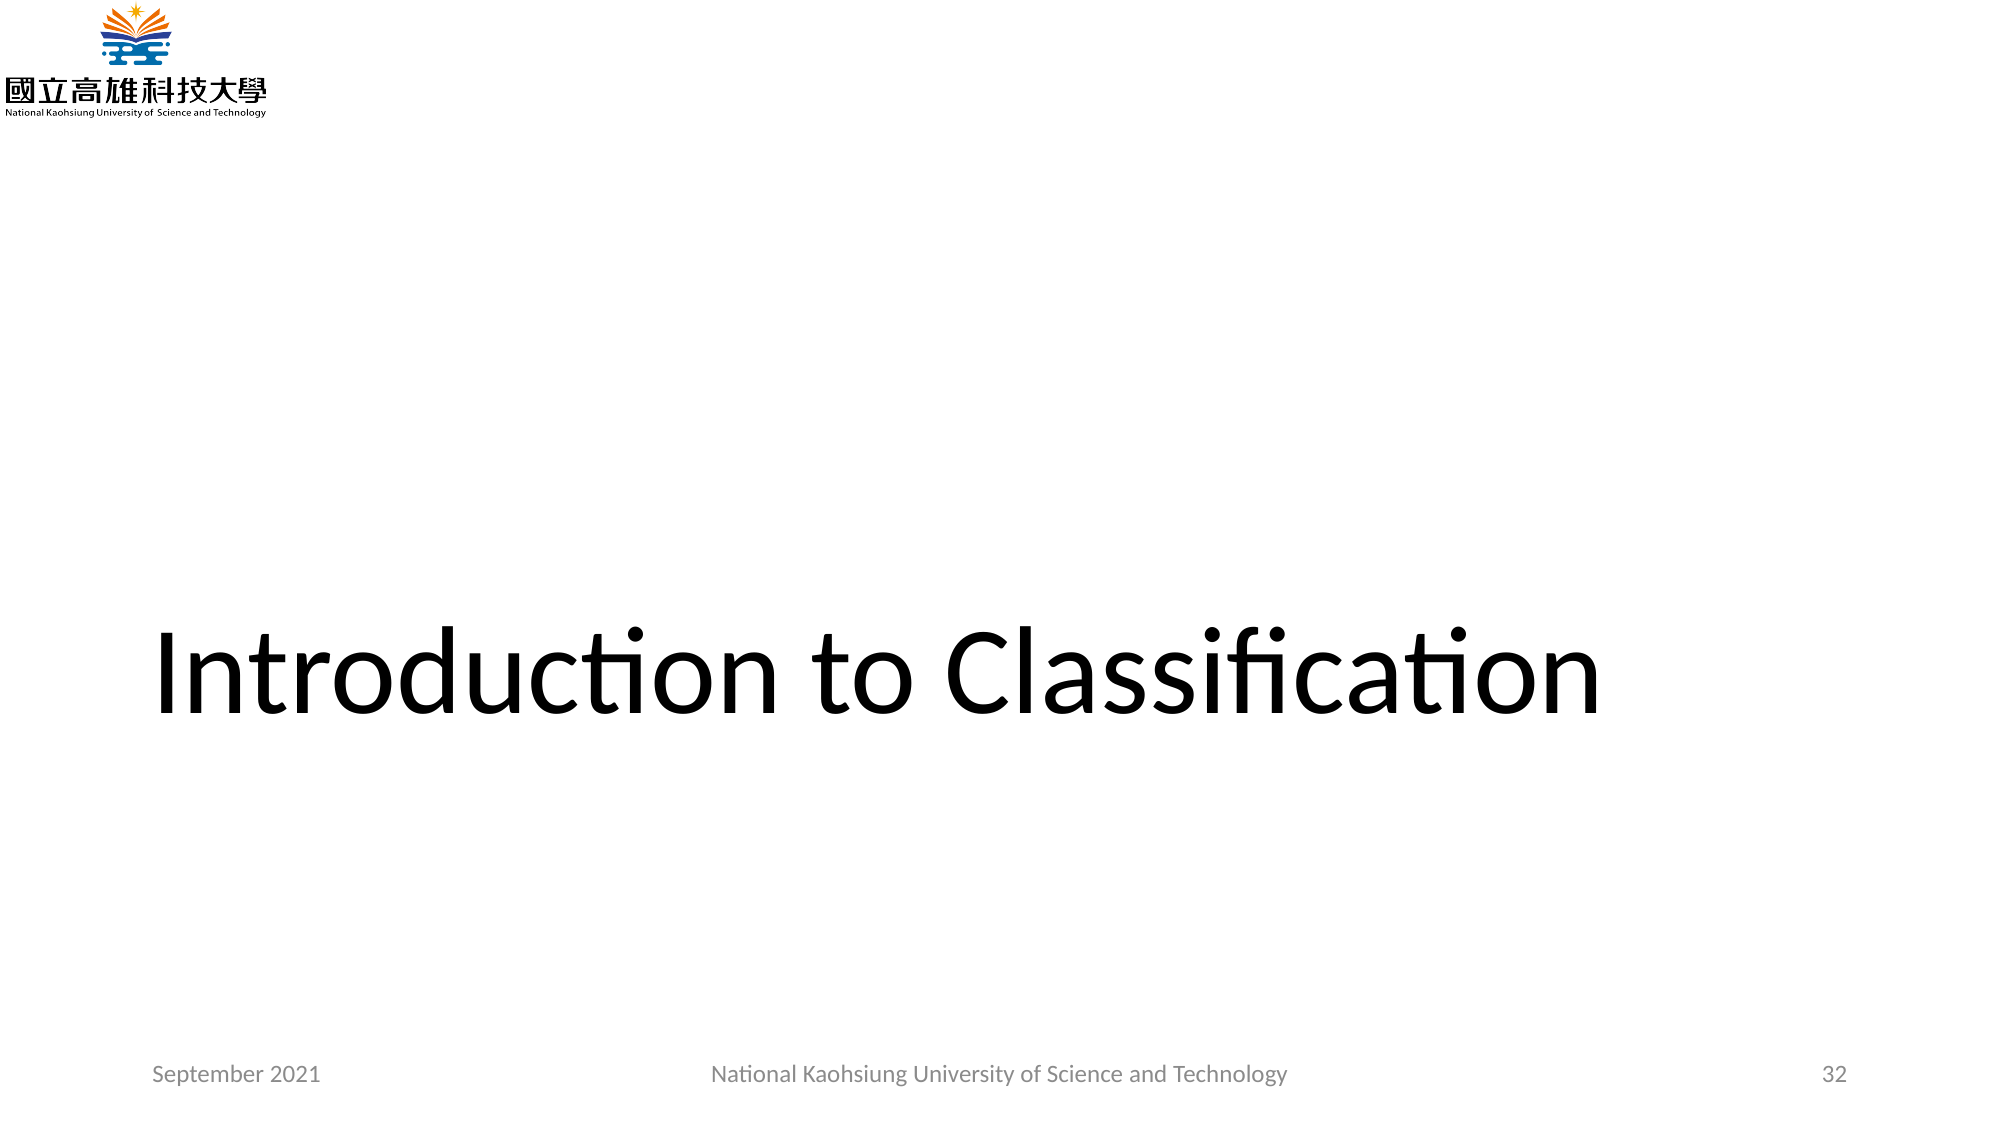

# Introduction to Classification

September 2021
National Kaohsiung University of Science and Technology
32